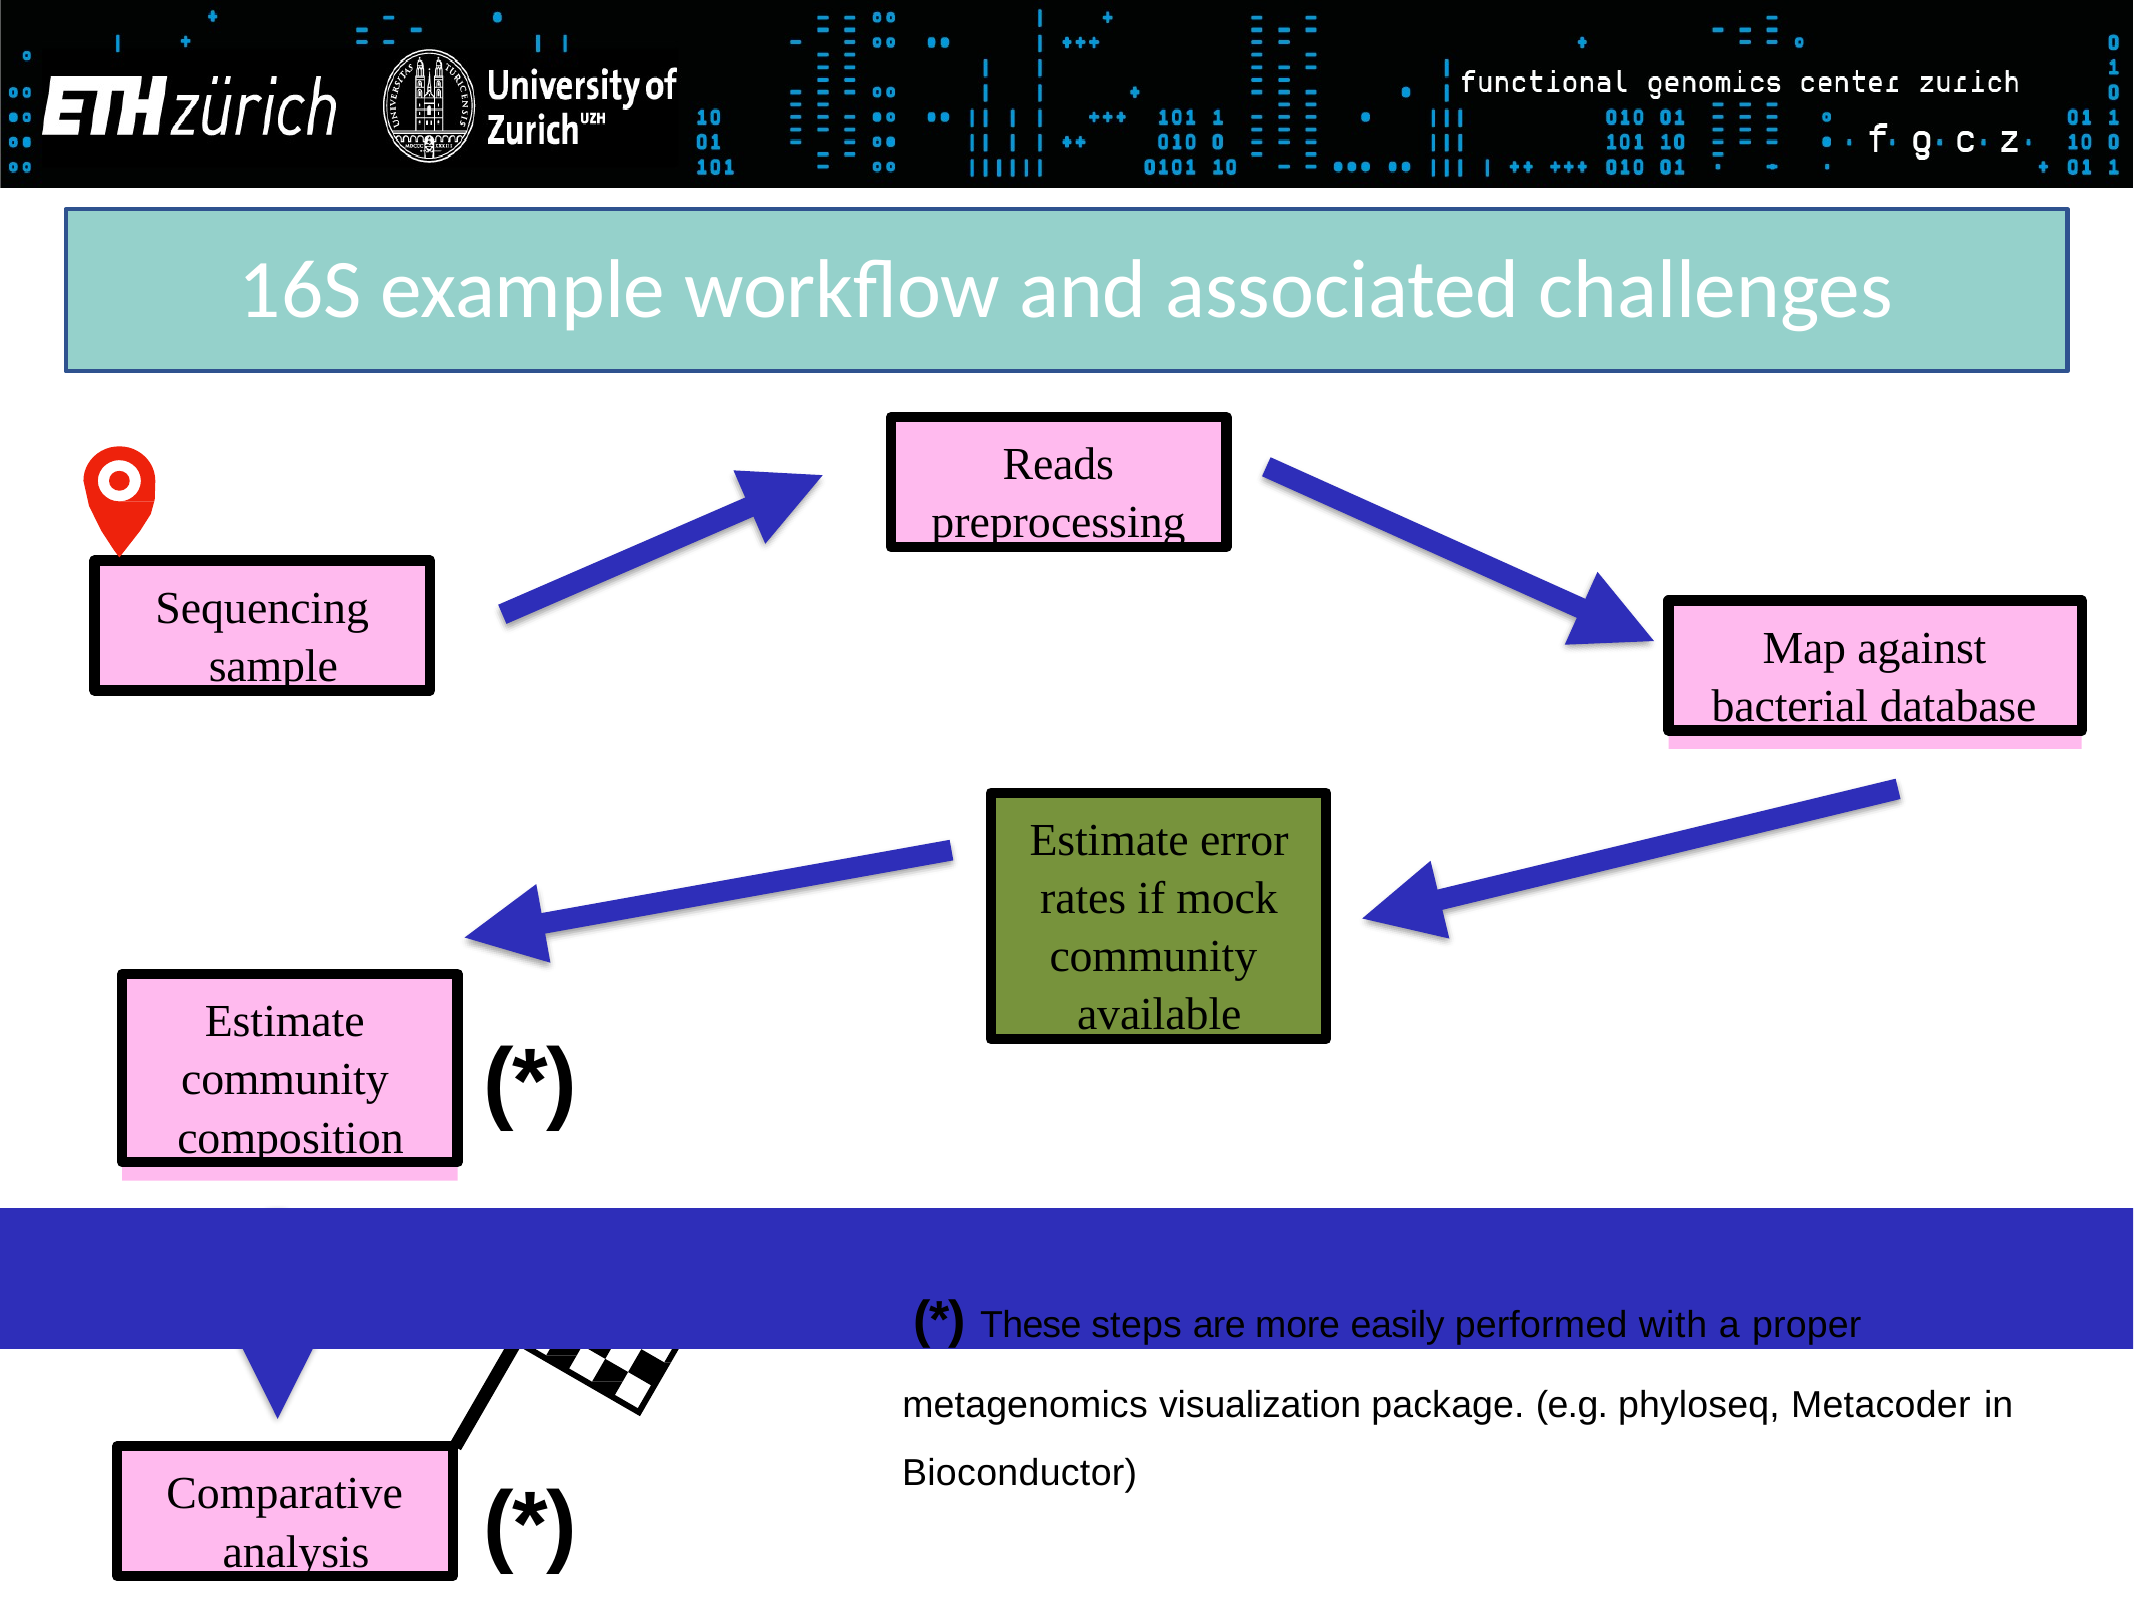

16S example workflow and associated challenges
Reads  preprocessing

Sequencing  sample

Map against  bacterial database
Estimate error  rates if mock  community  available

Estimate  community  composition

(*)

(*) These steps are more easily performed with a proper
metagenomics visualization package. (e.g. phyloseq, Metacoder in
Comparative  analysis
Bioconductor)
(*)